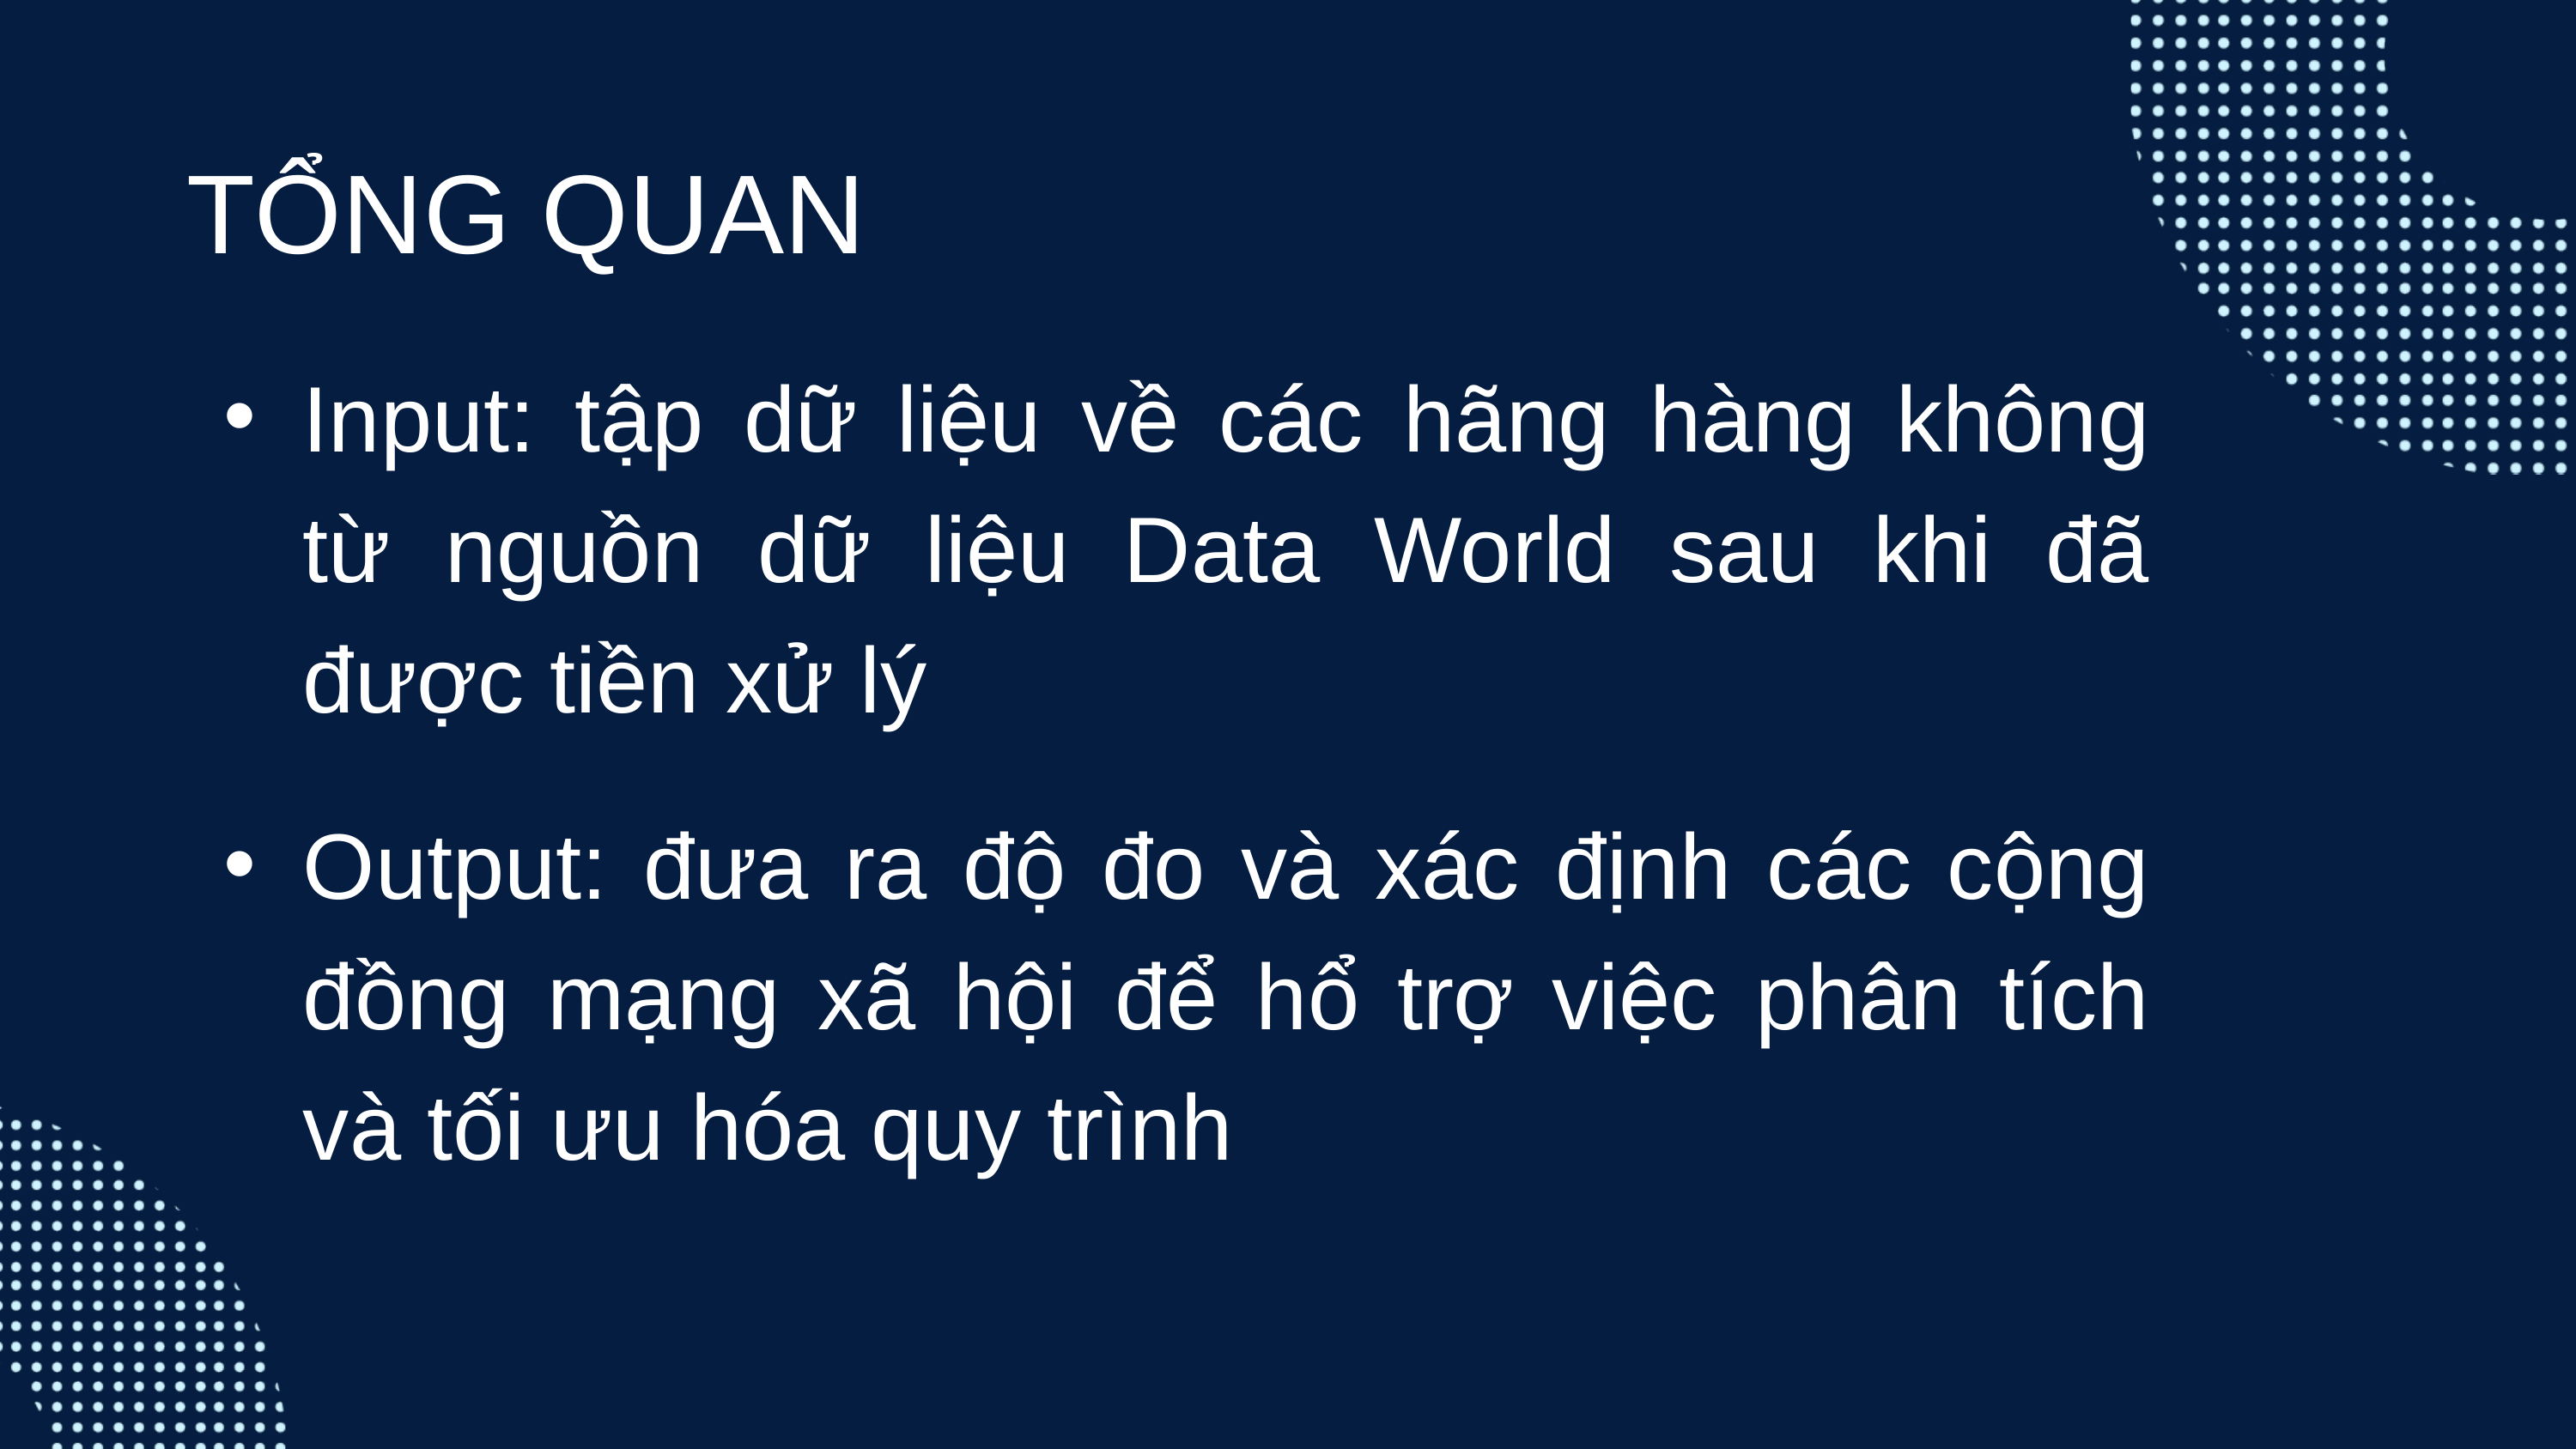

TỔNG QUAN
Input: tập dữ liệu về các hãng hàng không từ nguồn dữ liệu Data World sau khi đã được tiền xử lý
Output: đưa ra độ đo và xác định các cộng đồng mạng xã hội để hổ trợ việc phân tích và tối ưu hóa quy trình